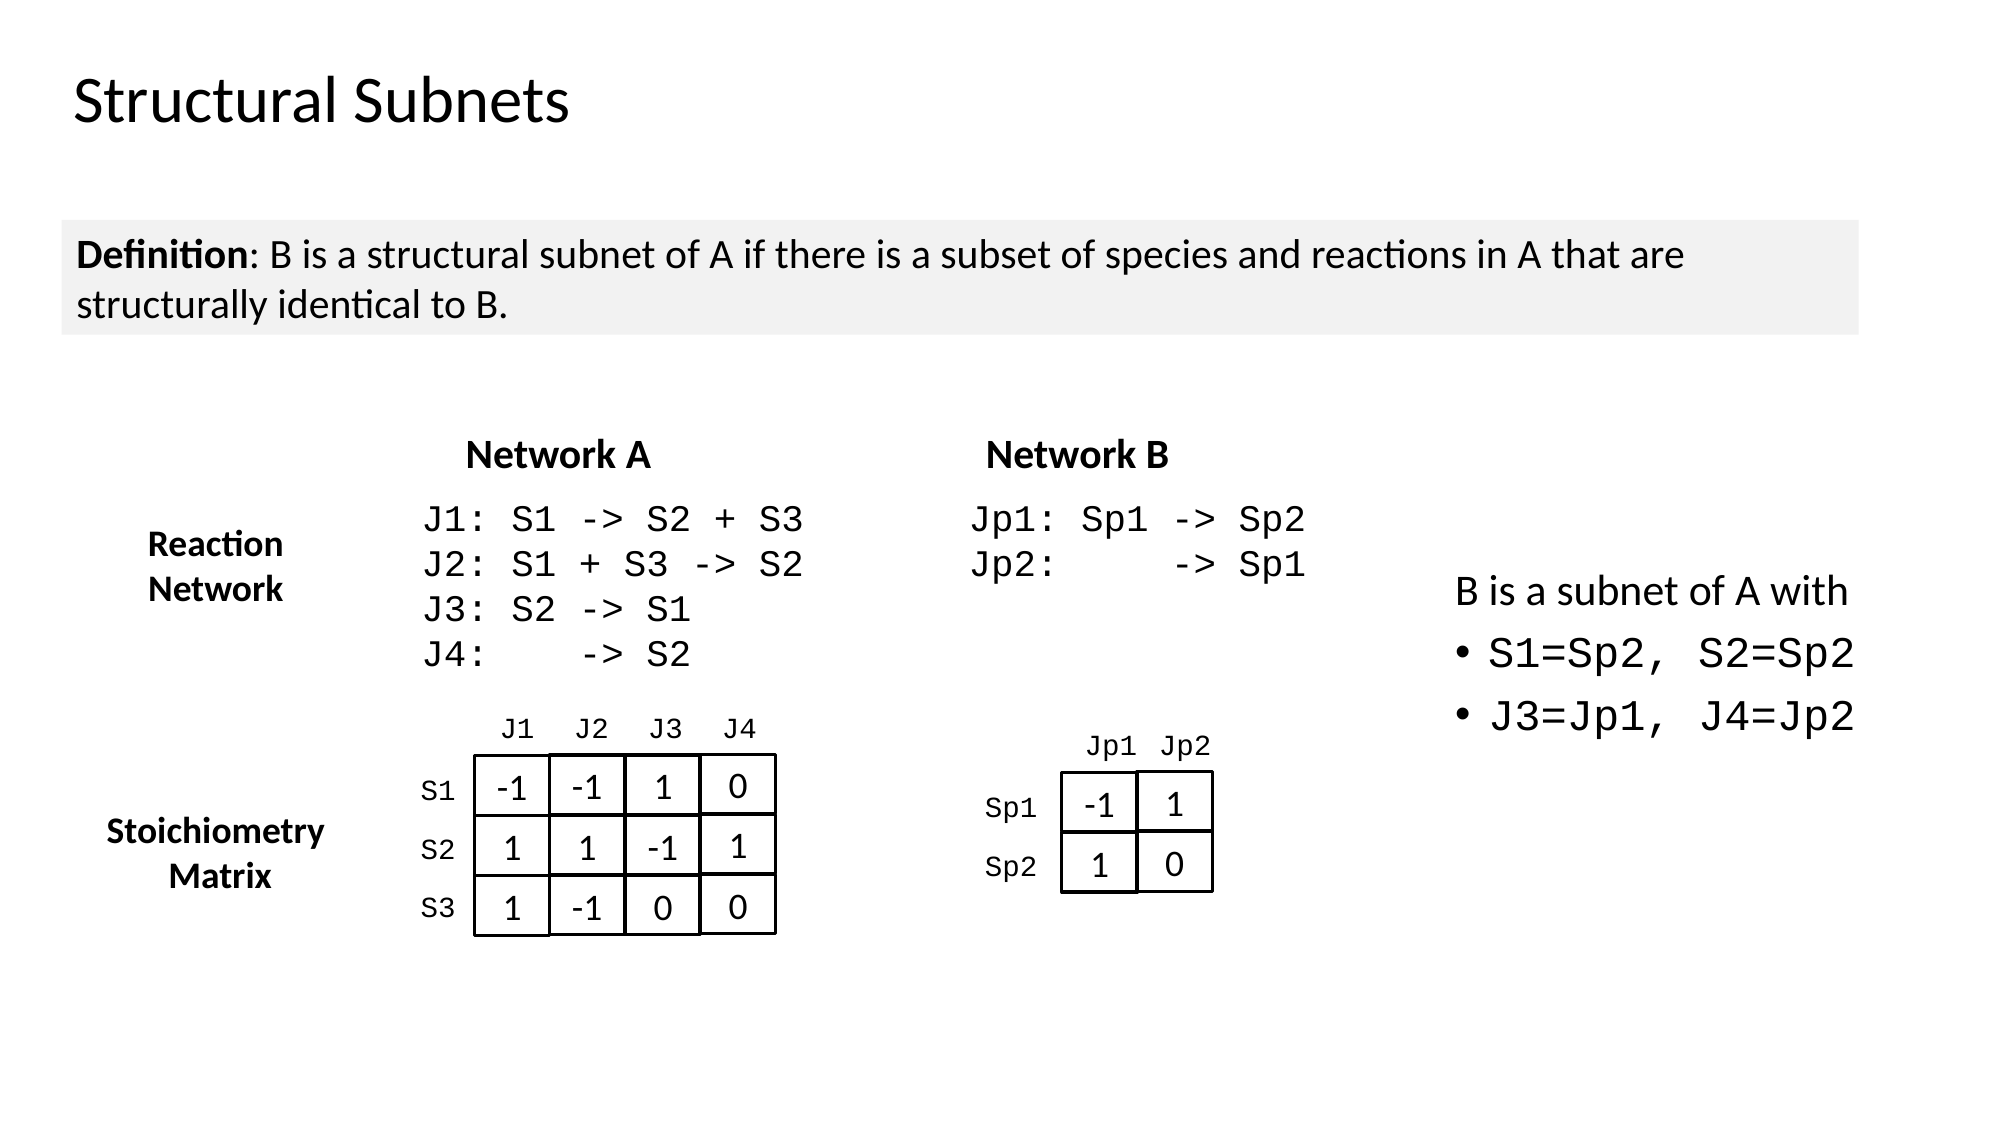

# Structural Subnets
Definition: B is a structural subnet of A if there is a subset of species and reactions in A that are structurally identical to B.
Network A
Network B
J1: S1 -> S2 + S3
J2: S1 + S3 -> S2
J3: S2 -> S1
J4:    -> S2
Jp1: Sp1 -> Sp2
Jp2:     -> Sp1
Reaction
Network
B is a subnet of A with
S1=Sp2, S2=Sp2
J3=Jp1, J4=Jp2
J1
J2
J3
J4
0
-1
1
-1
S1
1
1
-1
1
S2
0
-1
0
1
S3
Jp1
Jp2
1
-1
Sp1
0
1
Sp2
Stoichiometry
 Matrix